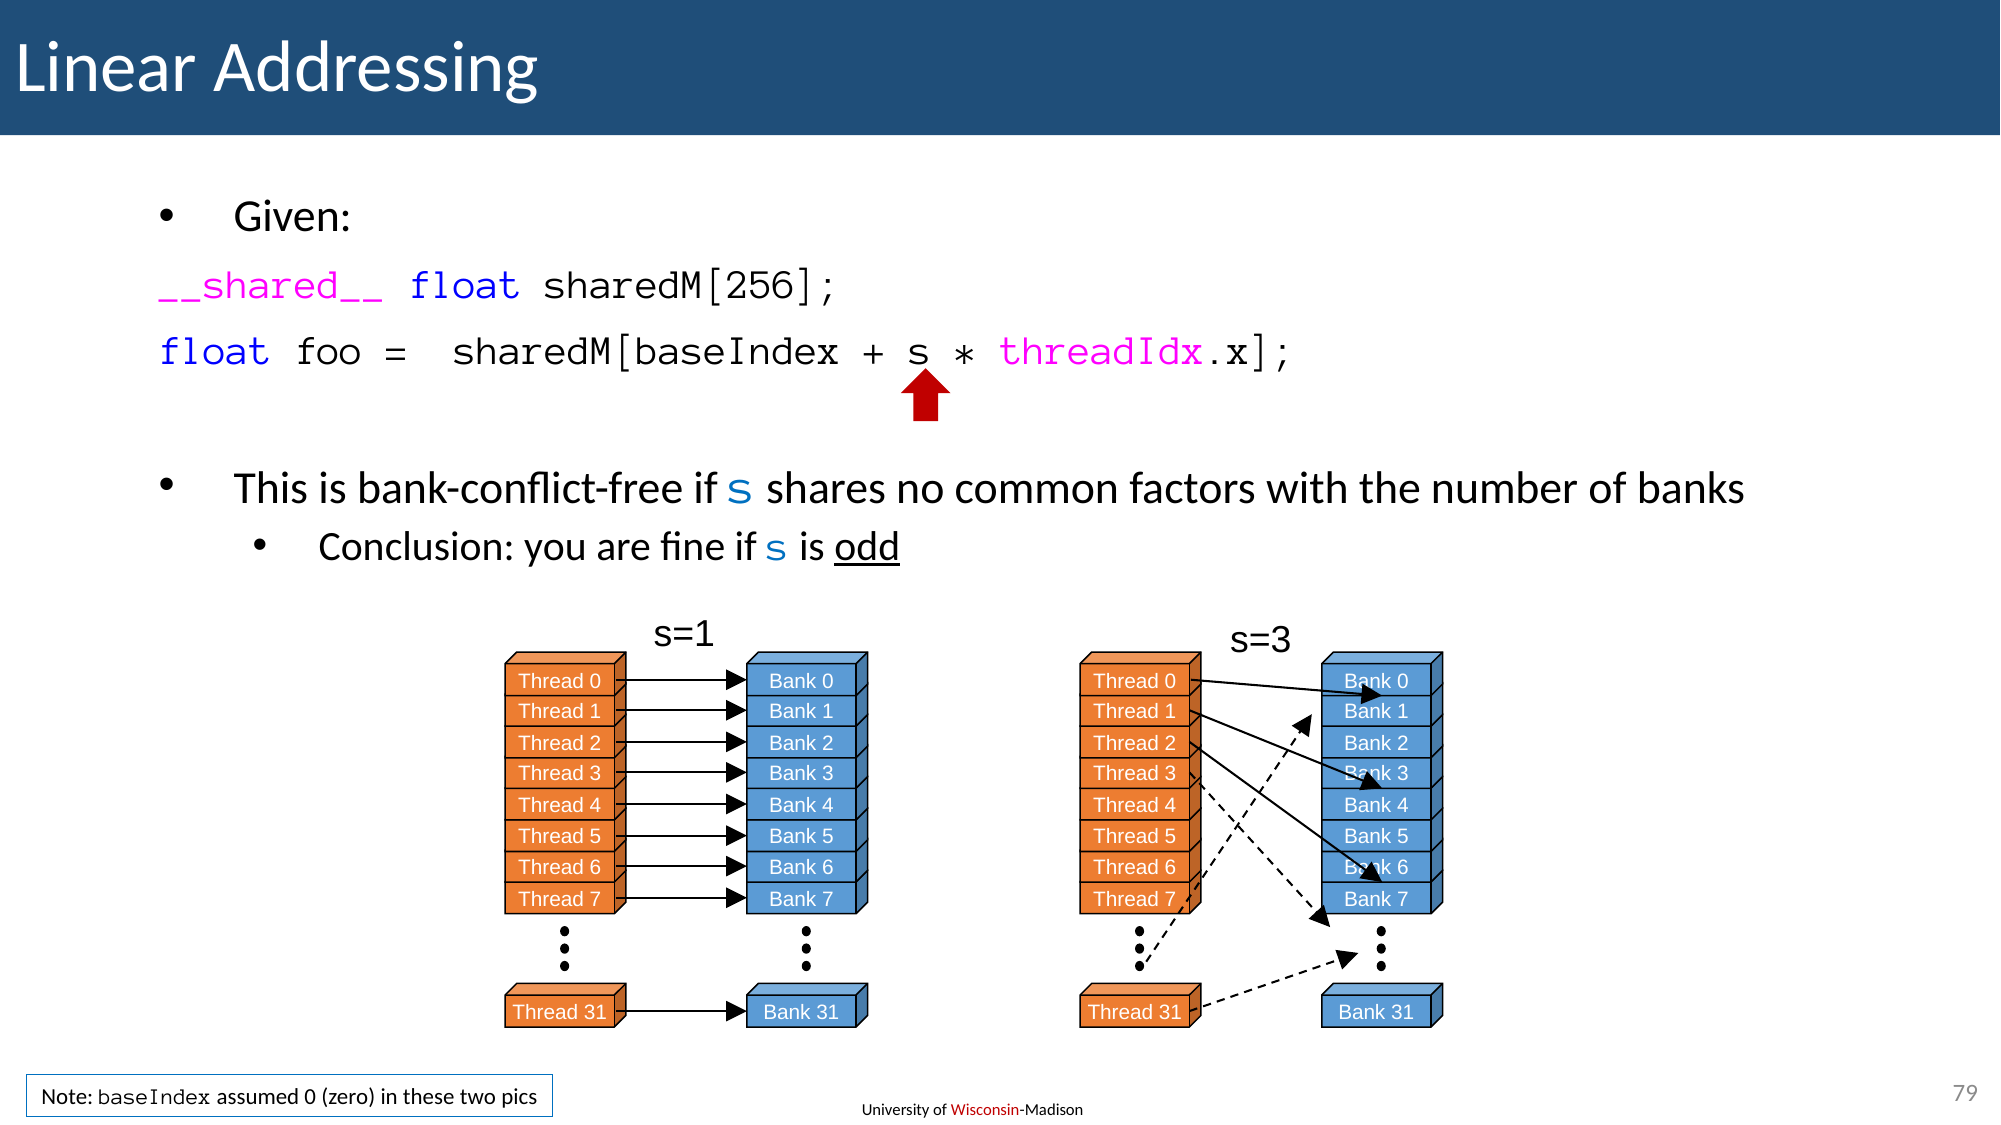

# Linear Addressing
Given:
__shared__ float sharedM[256];
float foo =  sharedM[baseIndex + s * threadIdx.x];

This is bank-conflict-free if s shares no common factors with the number of banks
Conclusion: you are fine if s is odd

s=1
Thread 0
Thread 1
Thread 2
Thread 3
Thread 4
Thread 5
Thread 6
Thread 7

Thread 31
Bank 0
Bank 1
Bank 2
Bank 3
Bank 4
Bank 5
Bank 6
Bank 7

Bank 31
s=3
Thread 0
Thread 1
Thread 2
Thread 3
Thread 4
Thread 5
Thread 6
Thread 7

Thread 31
Bank 0
Bank 1
Bank 2
Bank 3
Bank 4
Bank 5
Bank 6
Bank 7

Bank 31
79
Note: baseIndex assumed 0 (zero) in these two pics